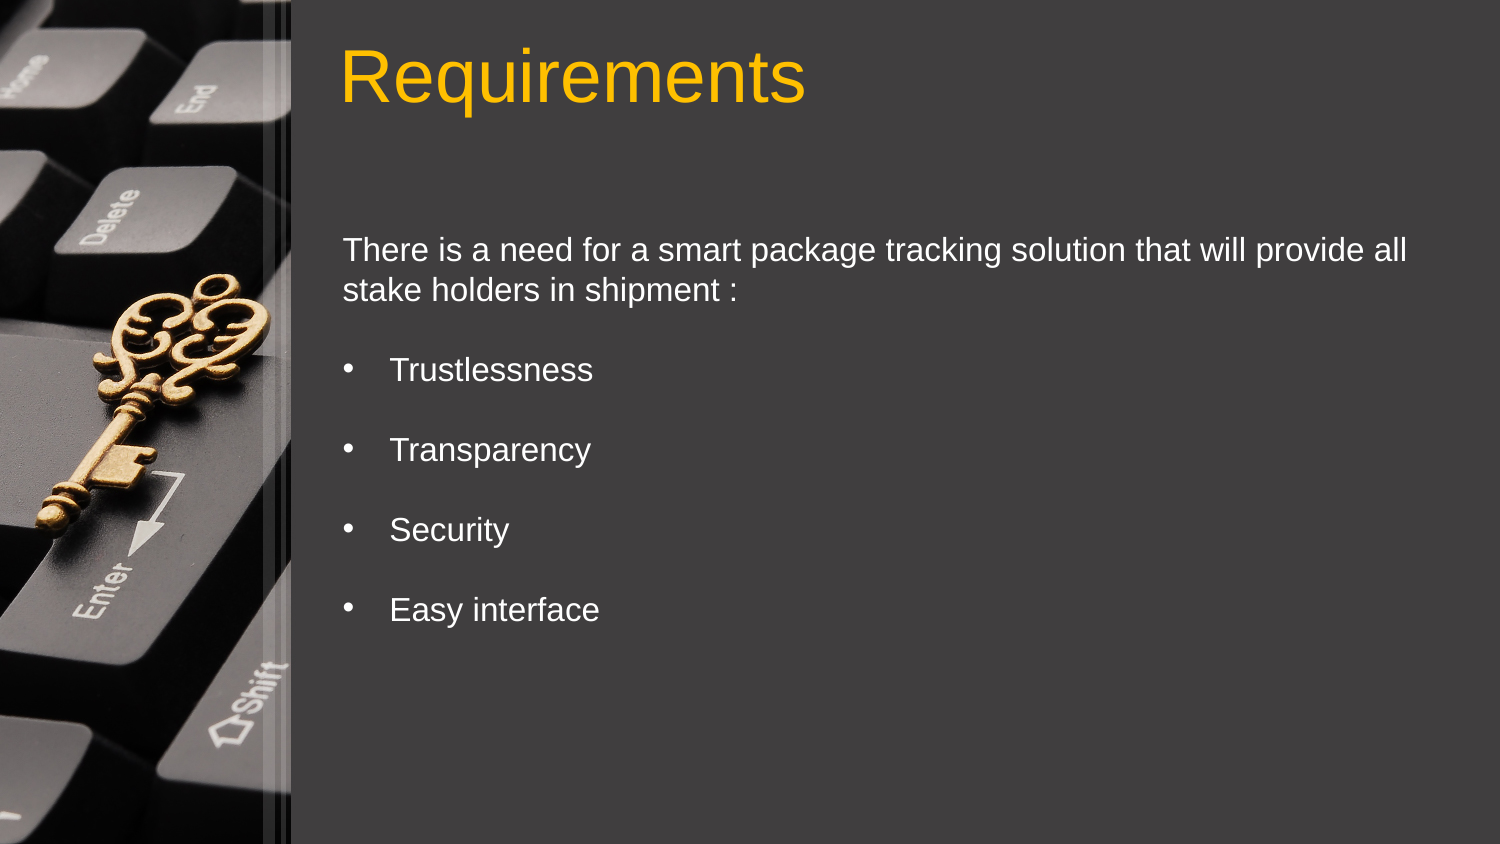

Requirements
There is a need for a smart package tracking solution that will provide all stake holders in shipment :

Trustlessness

Transparency

Security

Easy interface